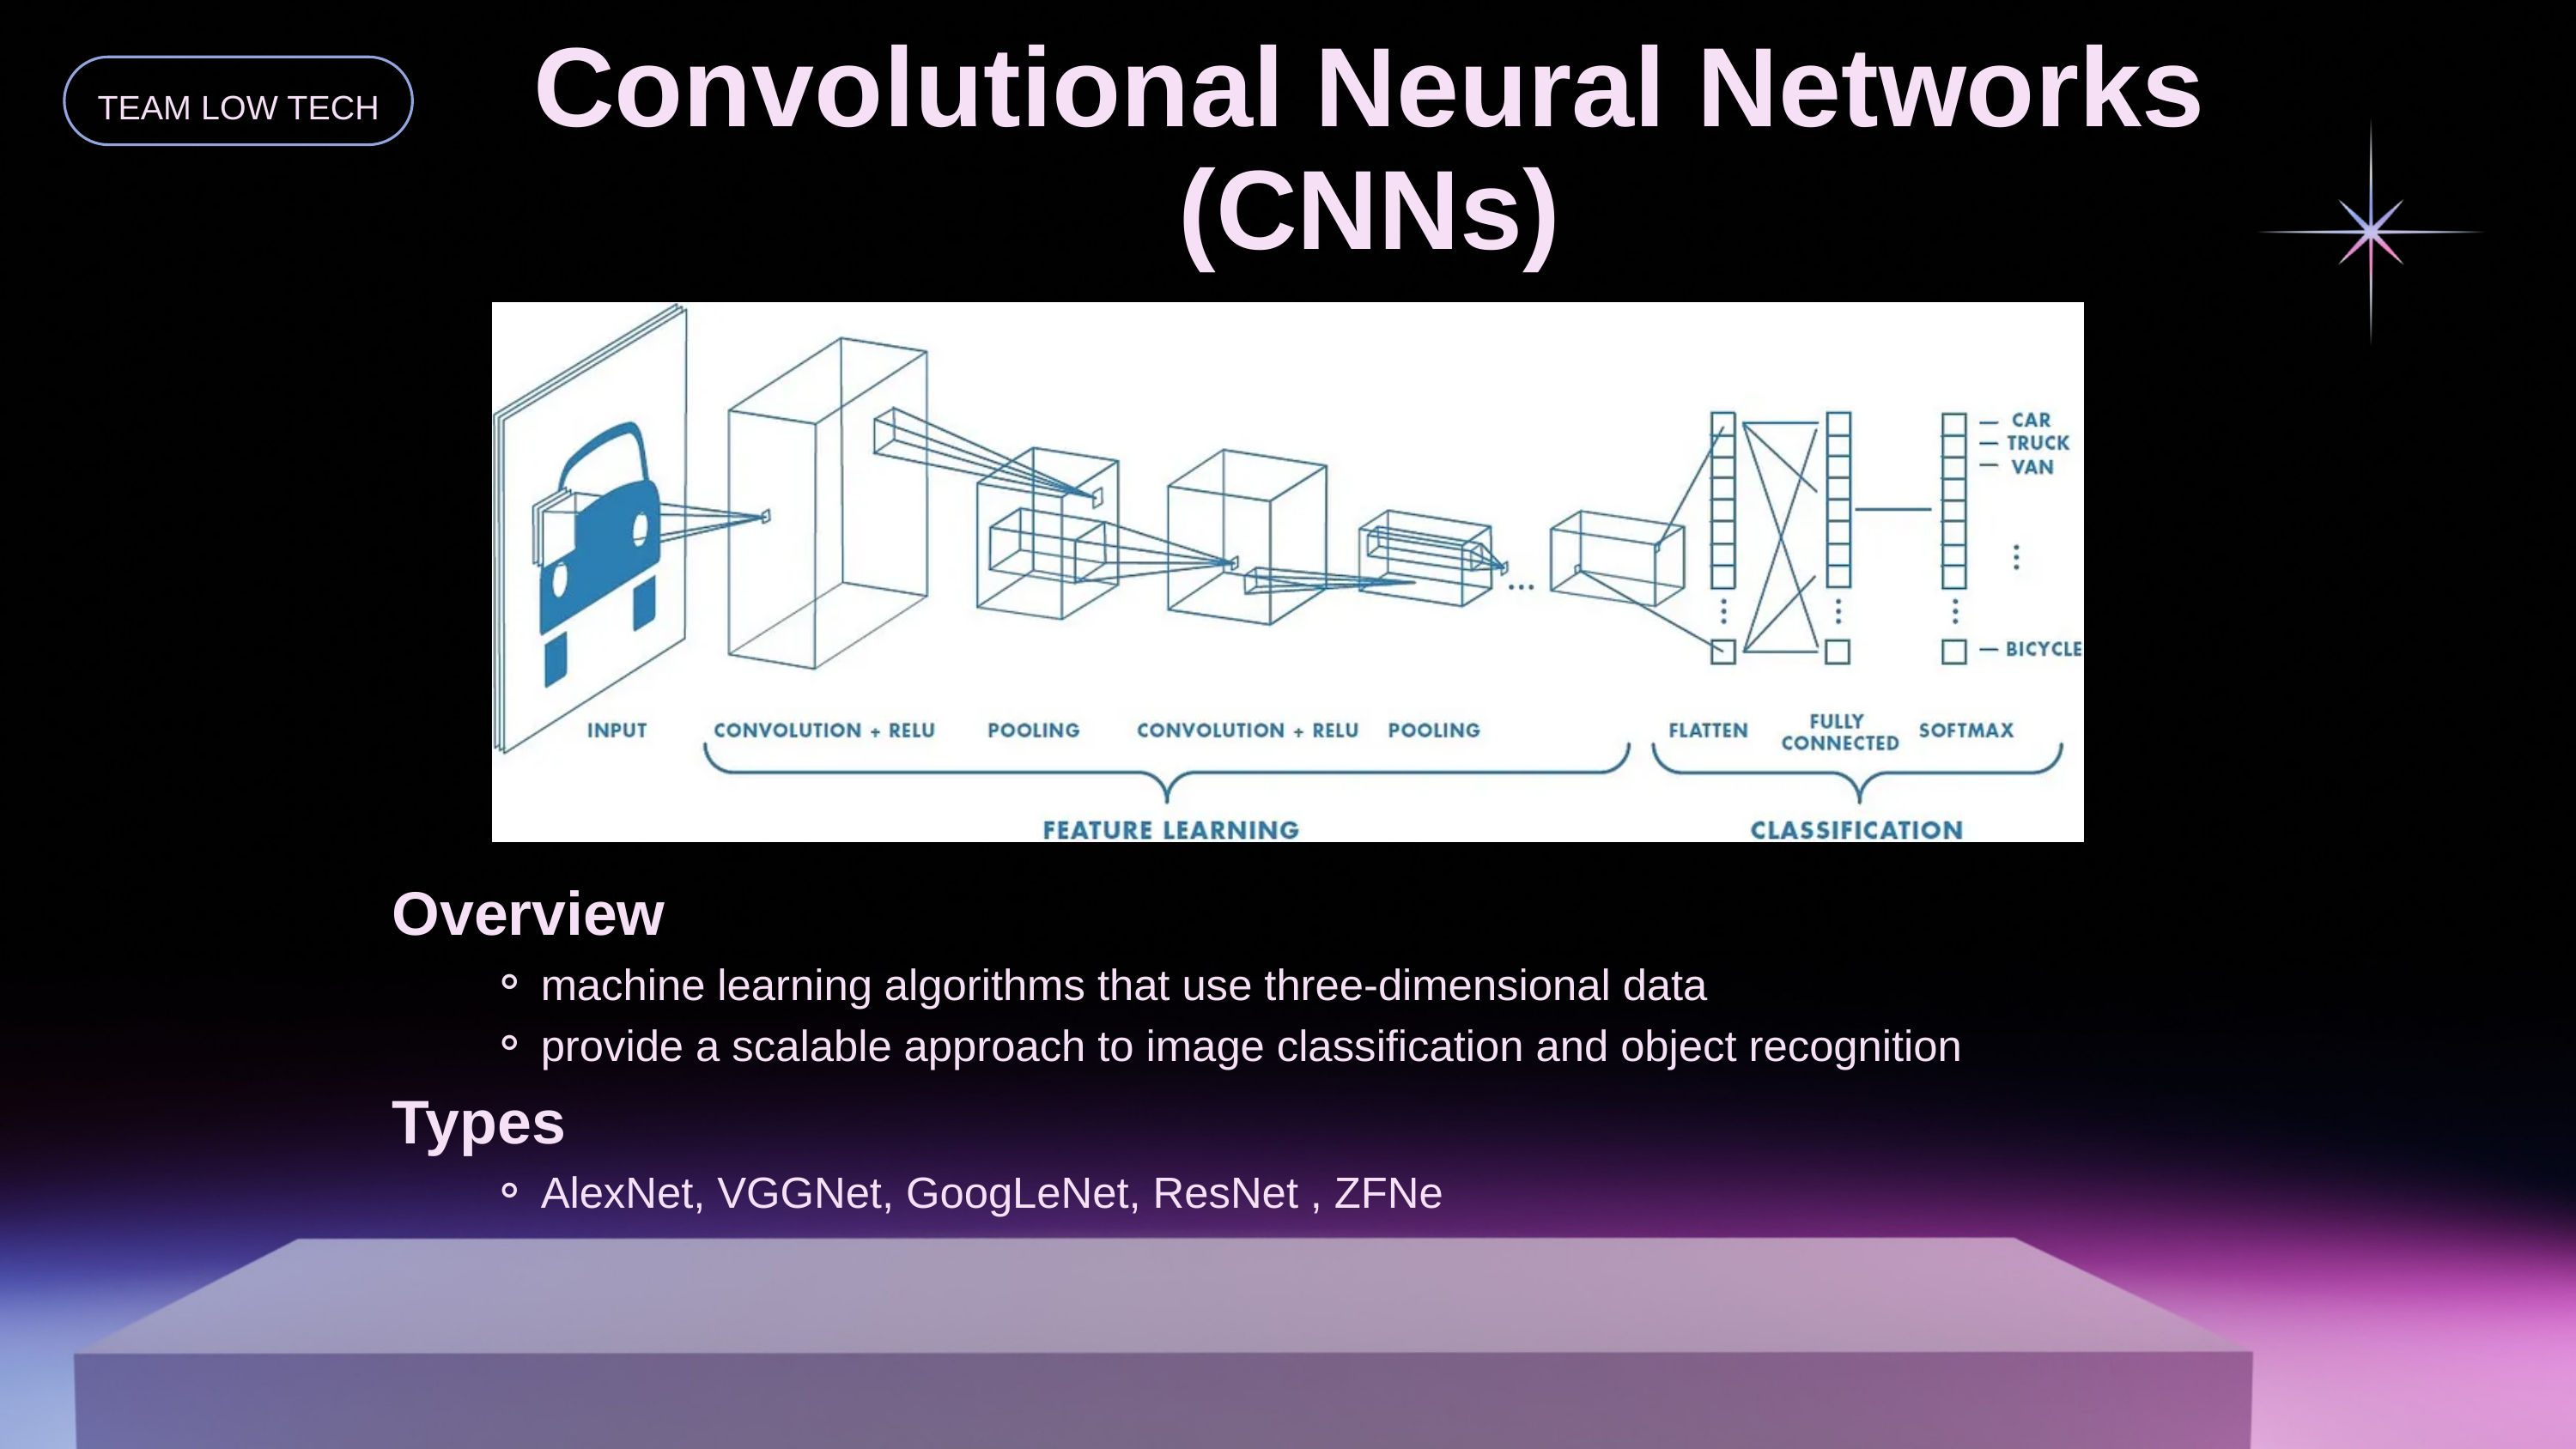

Convolutional Neural Networks (CNNs)

TEAM LOW TECH

Overview
machine learning algorithms that use three-dimensional data
provide a scalable approach to image classification and object recognition
Types
AlexNet, VGGNet, GoogLeNet, ResNet , ZFNe